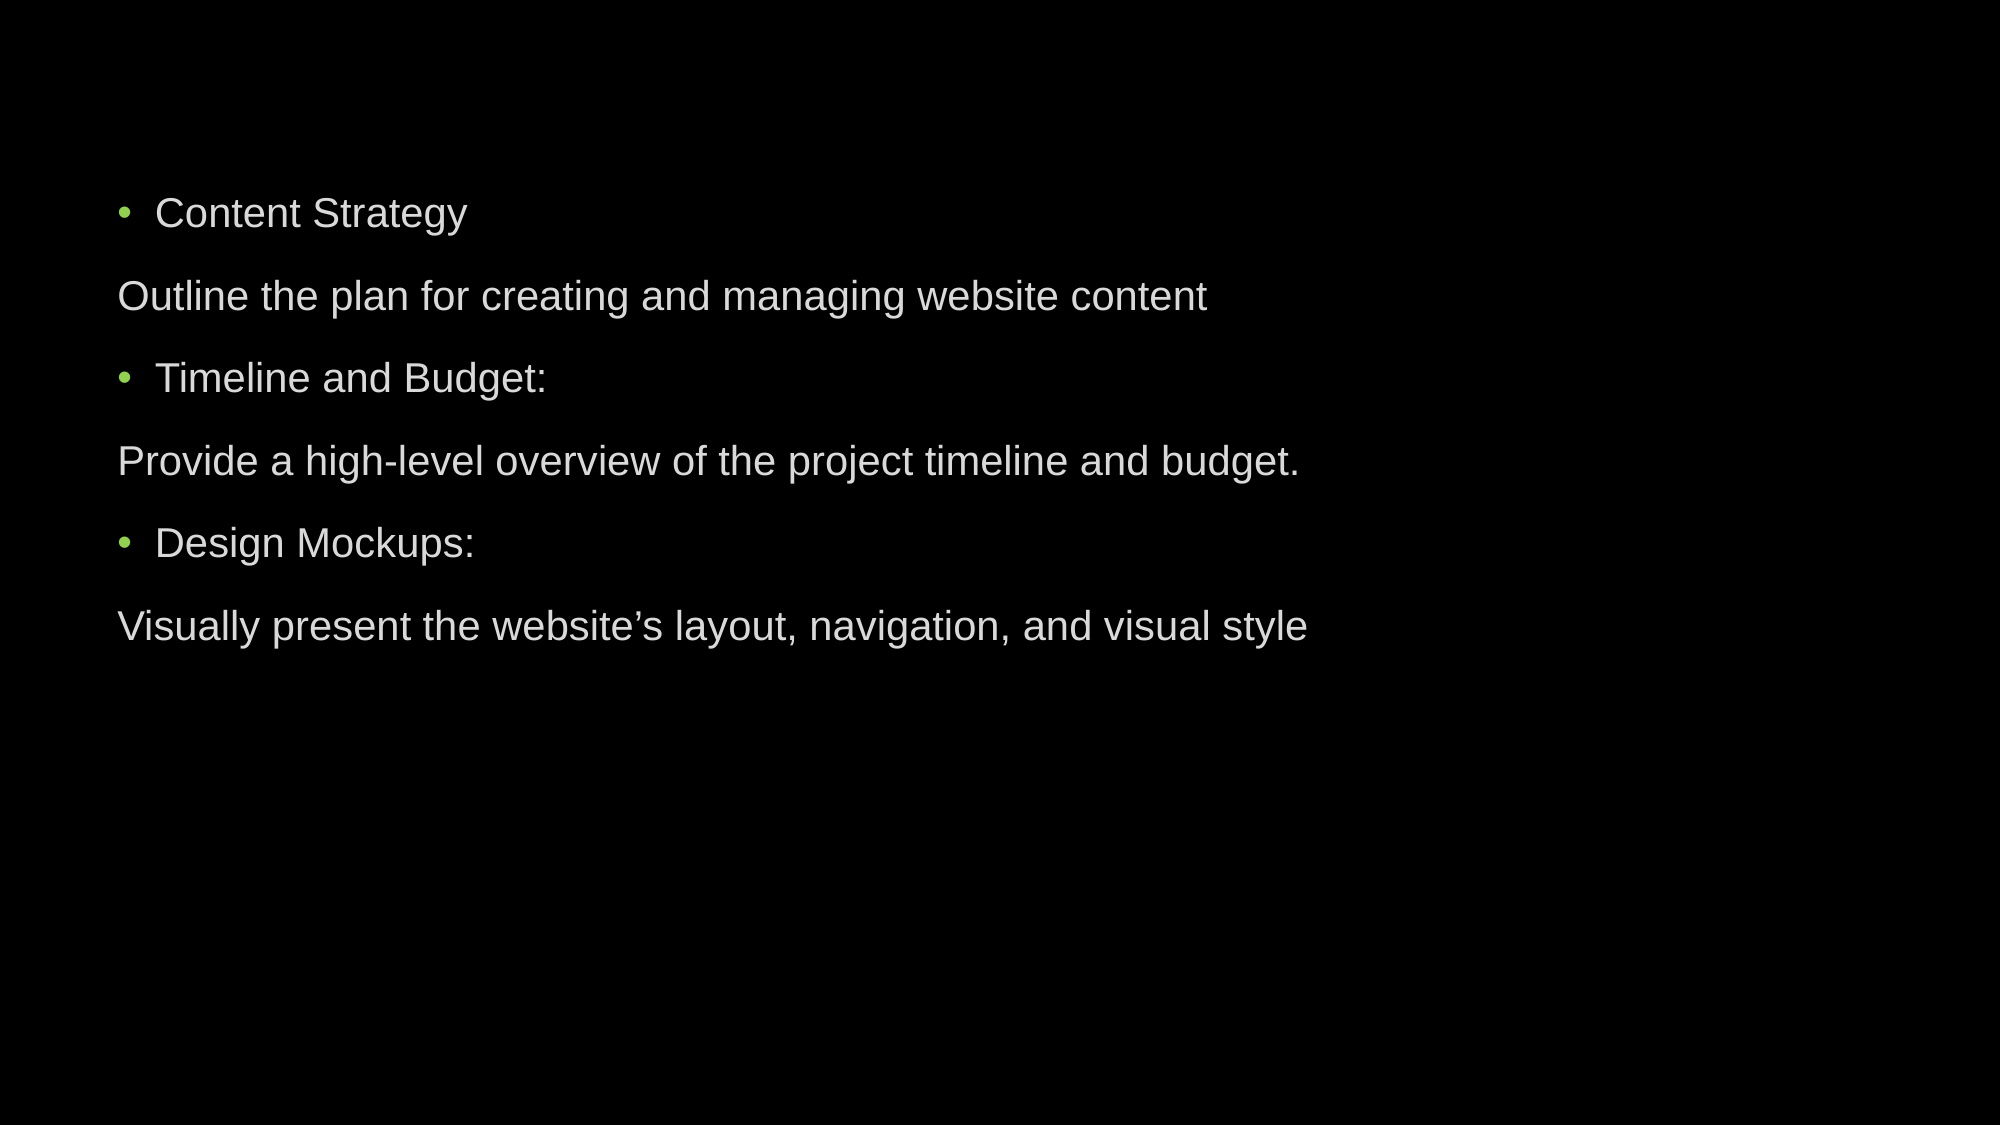

Content Strategy
Outline the plan for creating and managing website content
Timeline and Budget:
Provide a high-level overview of the project timeline and budget.
Design Mockups:
Visually present the website’s layout, navigation, and visual style